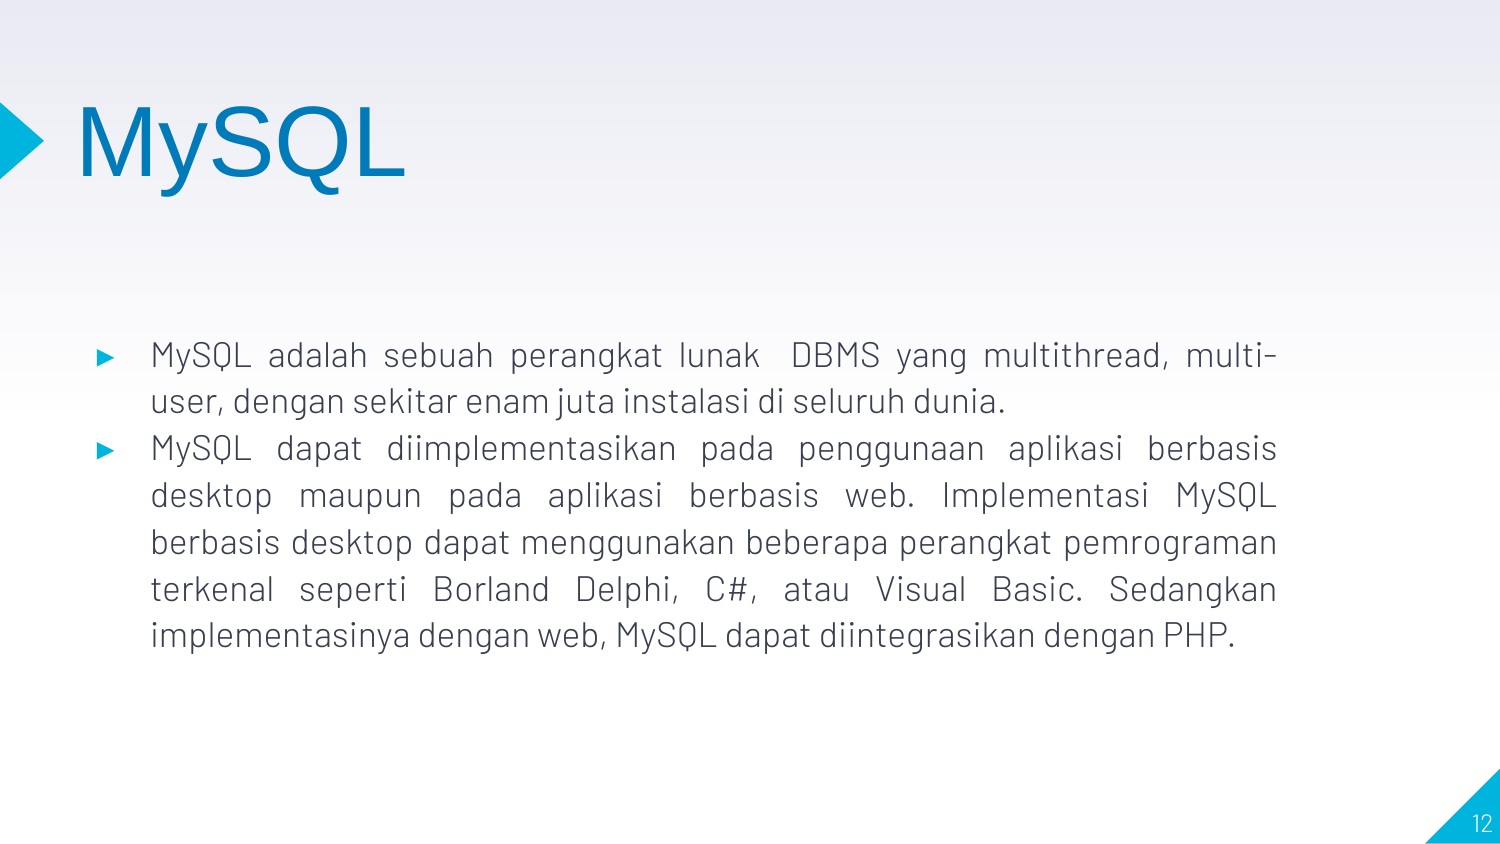

# MySQL

MySQL adalah sebuah perangkat lunak  DBMS yang multithread, multi-user, dengan sekitar enam juta instalasi di seluruh dunia.
MySQL dapat diimplementasikan pada penggunaan aplikasi berbasis desktop maupun pada aplikasi berbasis web. Implementasi MySQL berbasis desktop dapat menggunakan beberapa perangkat pemrograman terkenal seperti Borland Delphi, C#, atau Visual Basic. Sedangkan implementasinya dengan web, MySQL dapat diintegrasikan dengan PHP.
12